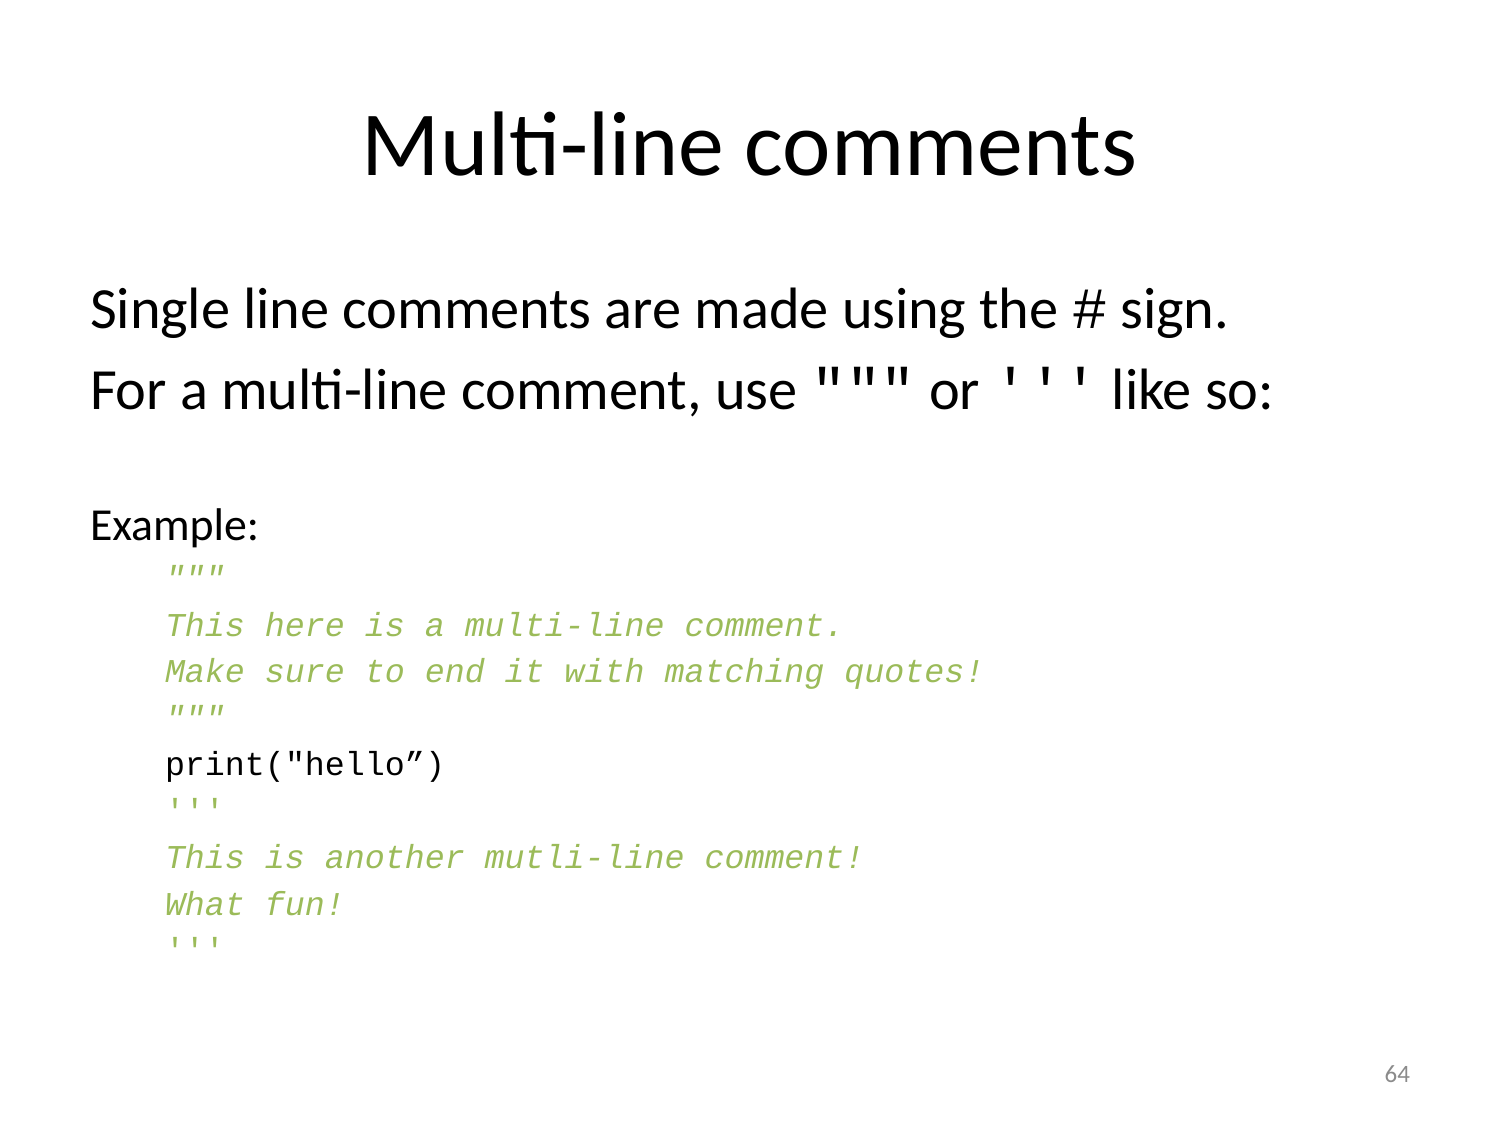

# Multi-line comments
Single line comments are made using the # sign.
For a multi-line comment, use """ or ''' like so:

Example:
"""
This here is a multi-line comment.
Make sure to end it with matching quotes!
"""
print("hello”)
'''
This is another mutli-line comment!
What fun!
'''
64